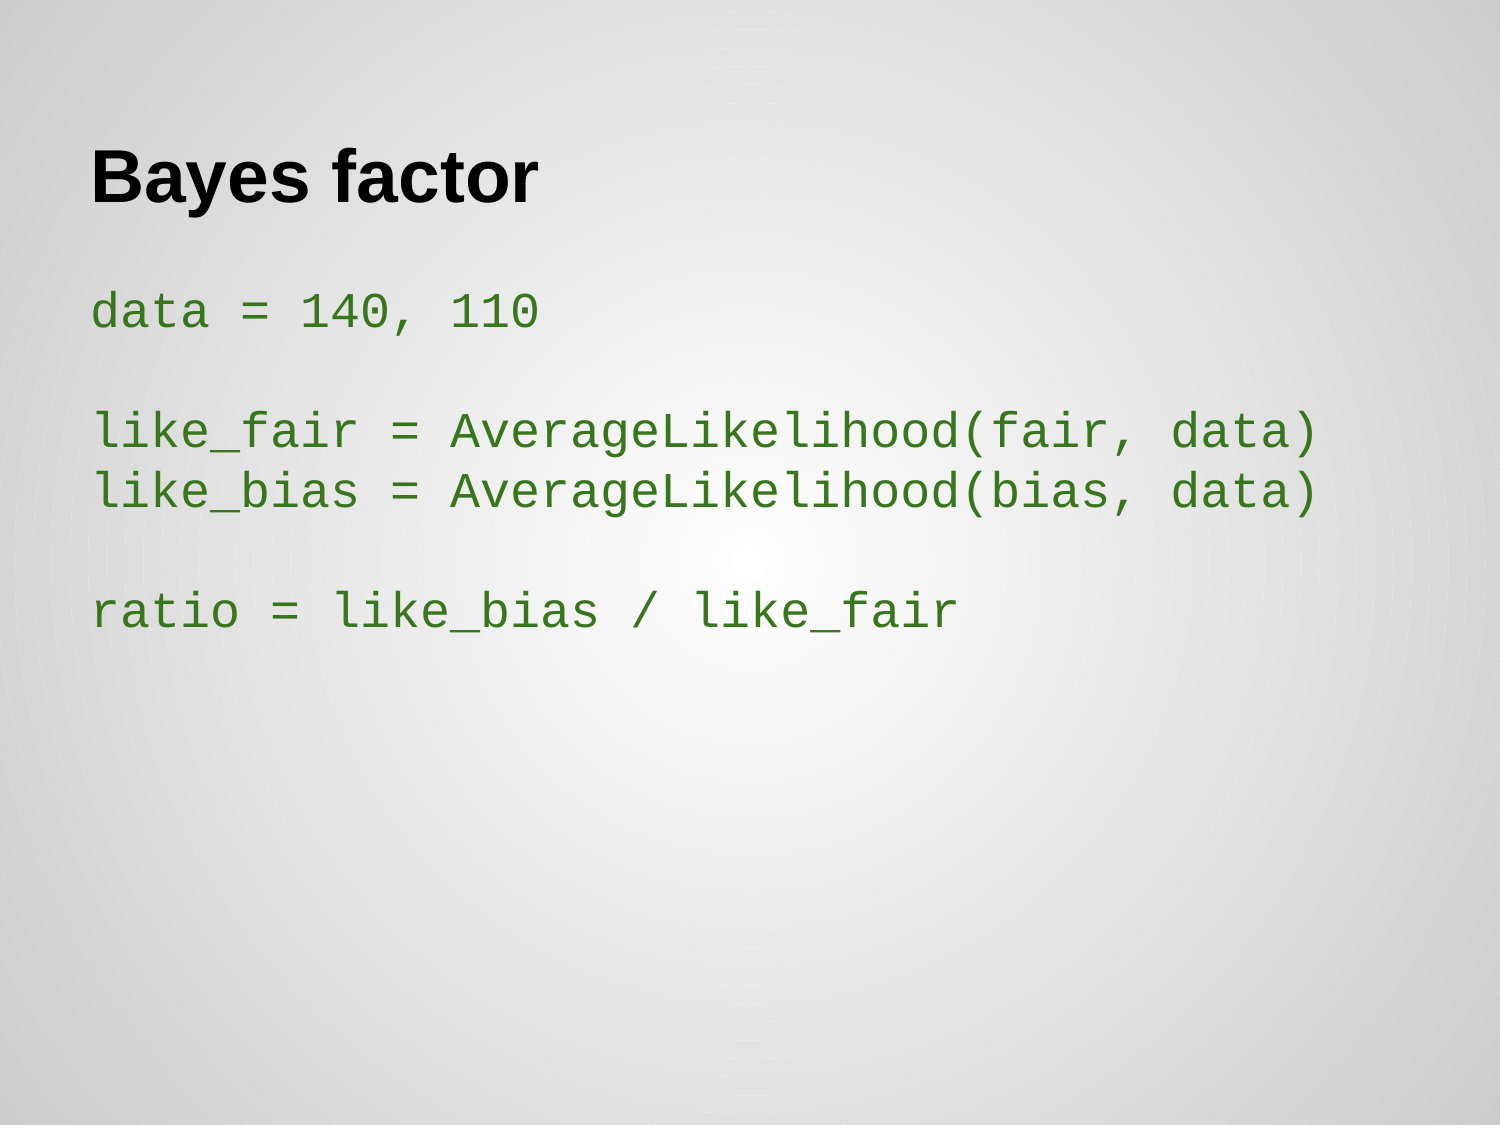

# Bayes factor
data = 140, 110

like_fair = AverageLikelihood(fair, data)
like_bias = AverageLikelihood(bias, data)

ratio = like_bias / like_fair